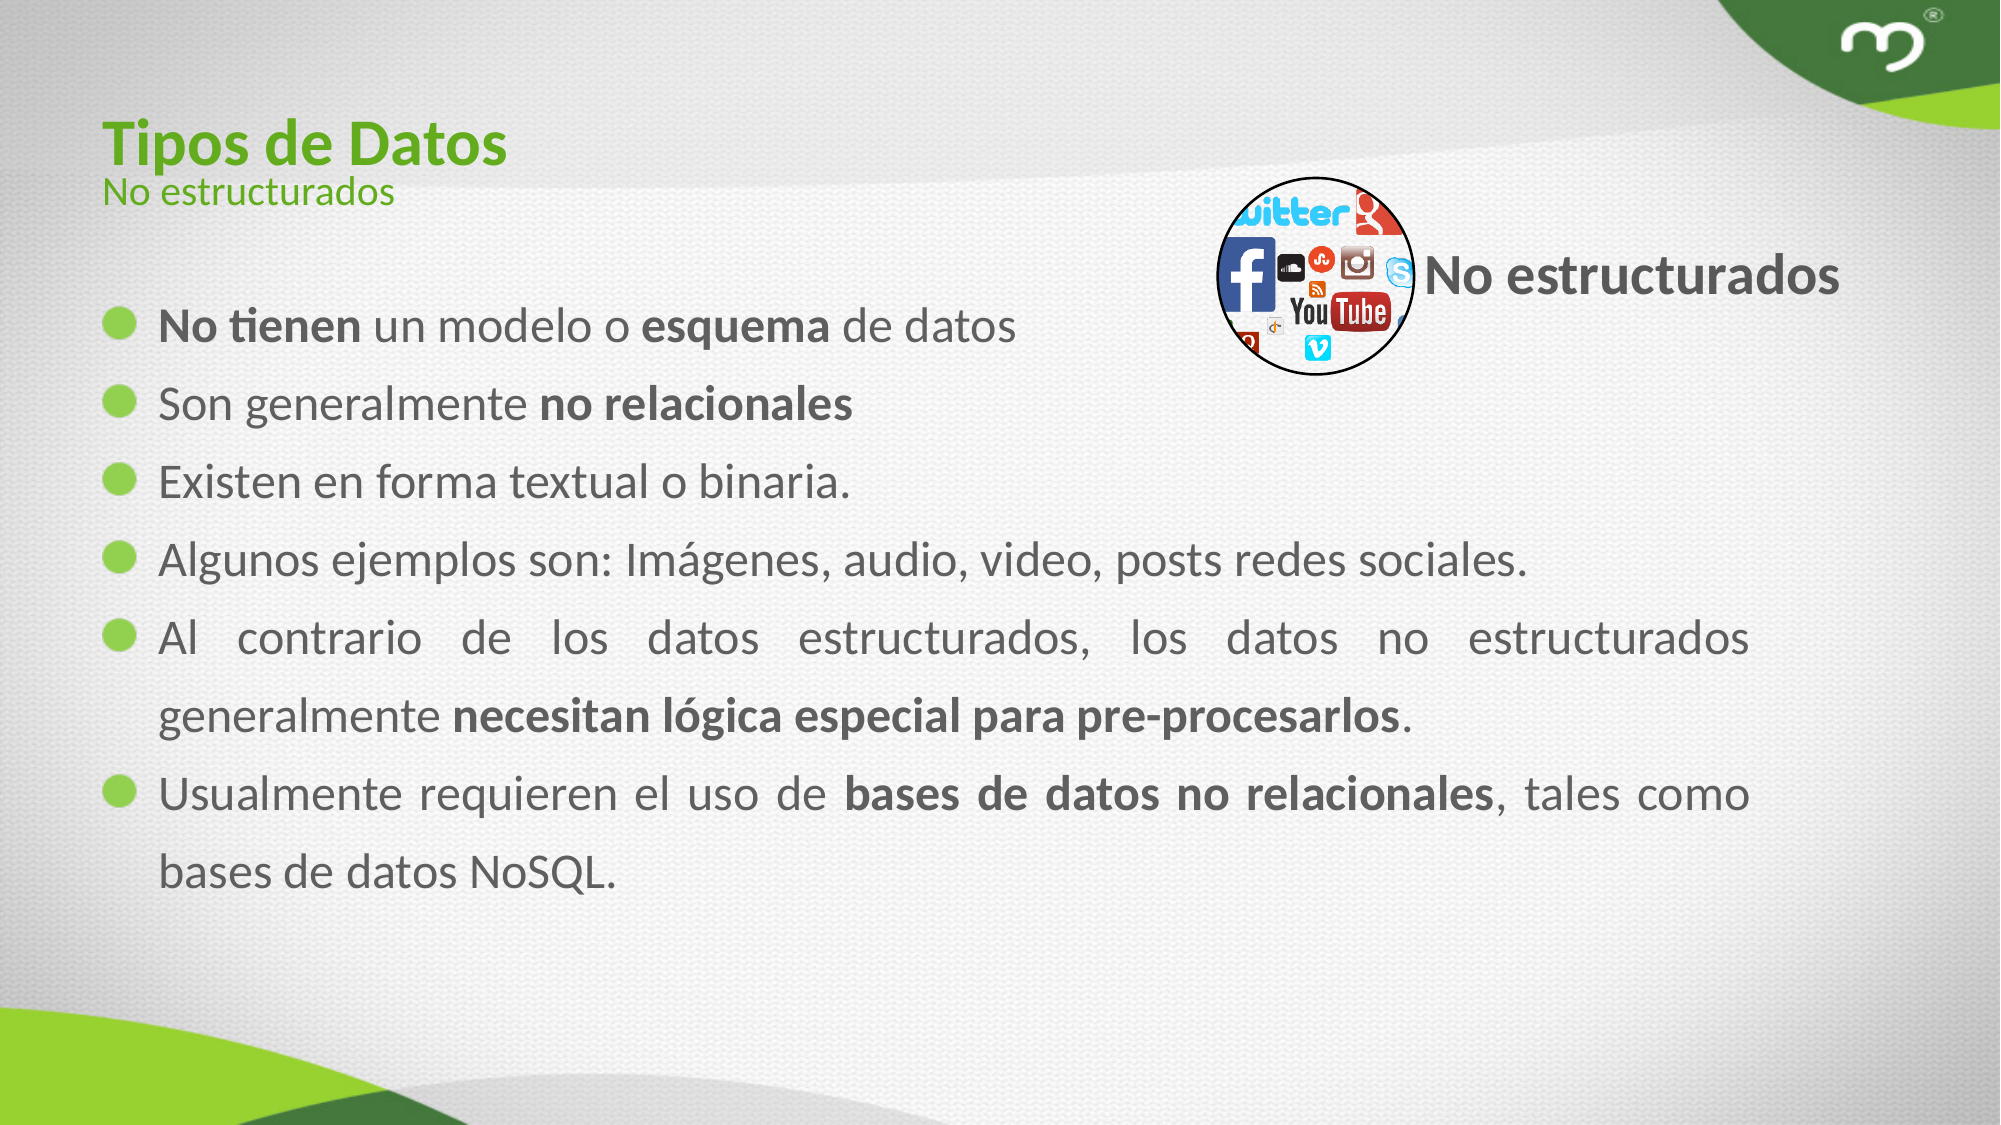

Tipos de Datos
No estructurados

No estructurados
No tienen un modelo o esquema de datos
Son generalmente no relacionales
Existen en forma textual o binaria.
Algunos ejemplos son: Imágenes, audio, video, posts redes sociales.
Al contrario de los datos estructurados, los datos no estructurados generalmente necesitan lógica especial para pre-procesarlos.
Usualmente requieren el uso de bases de datos no relacionales, tales como bases de datos NoSQL.